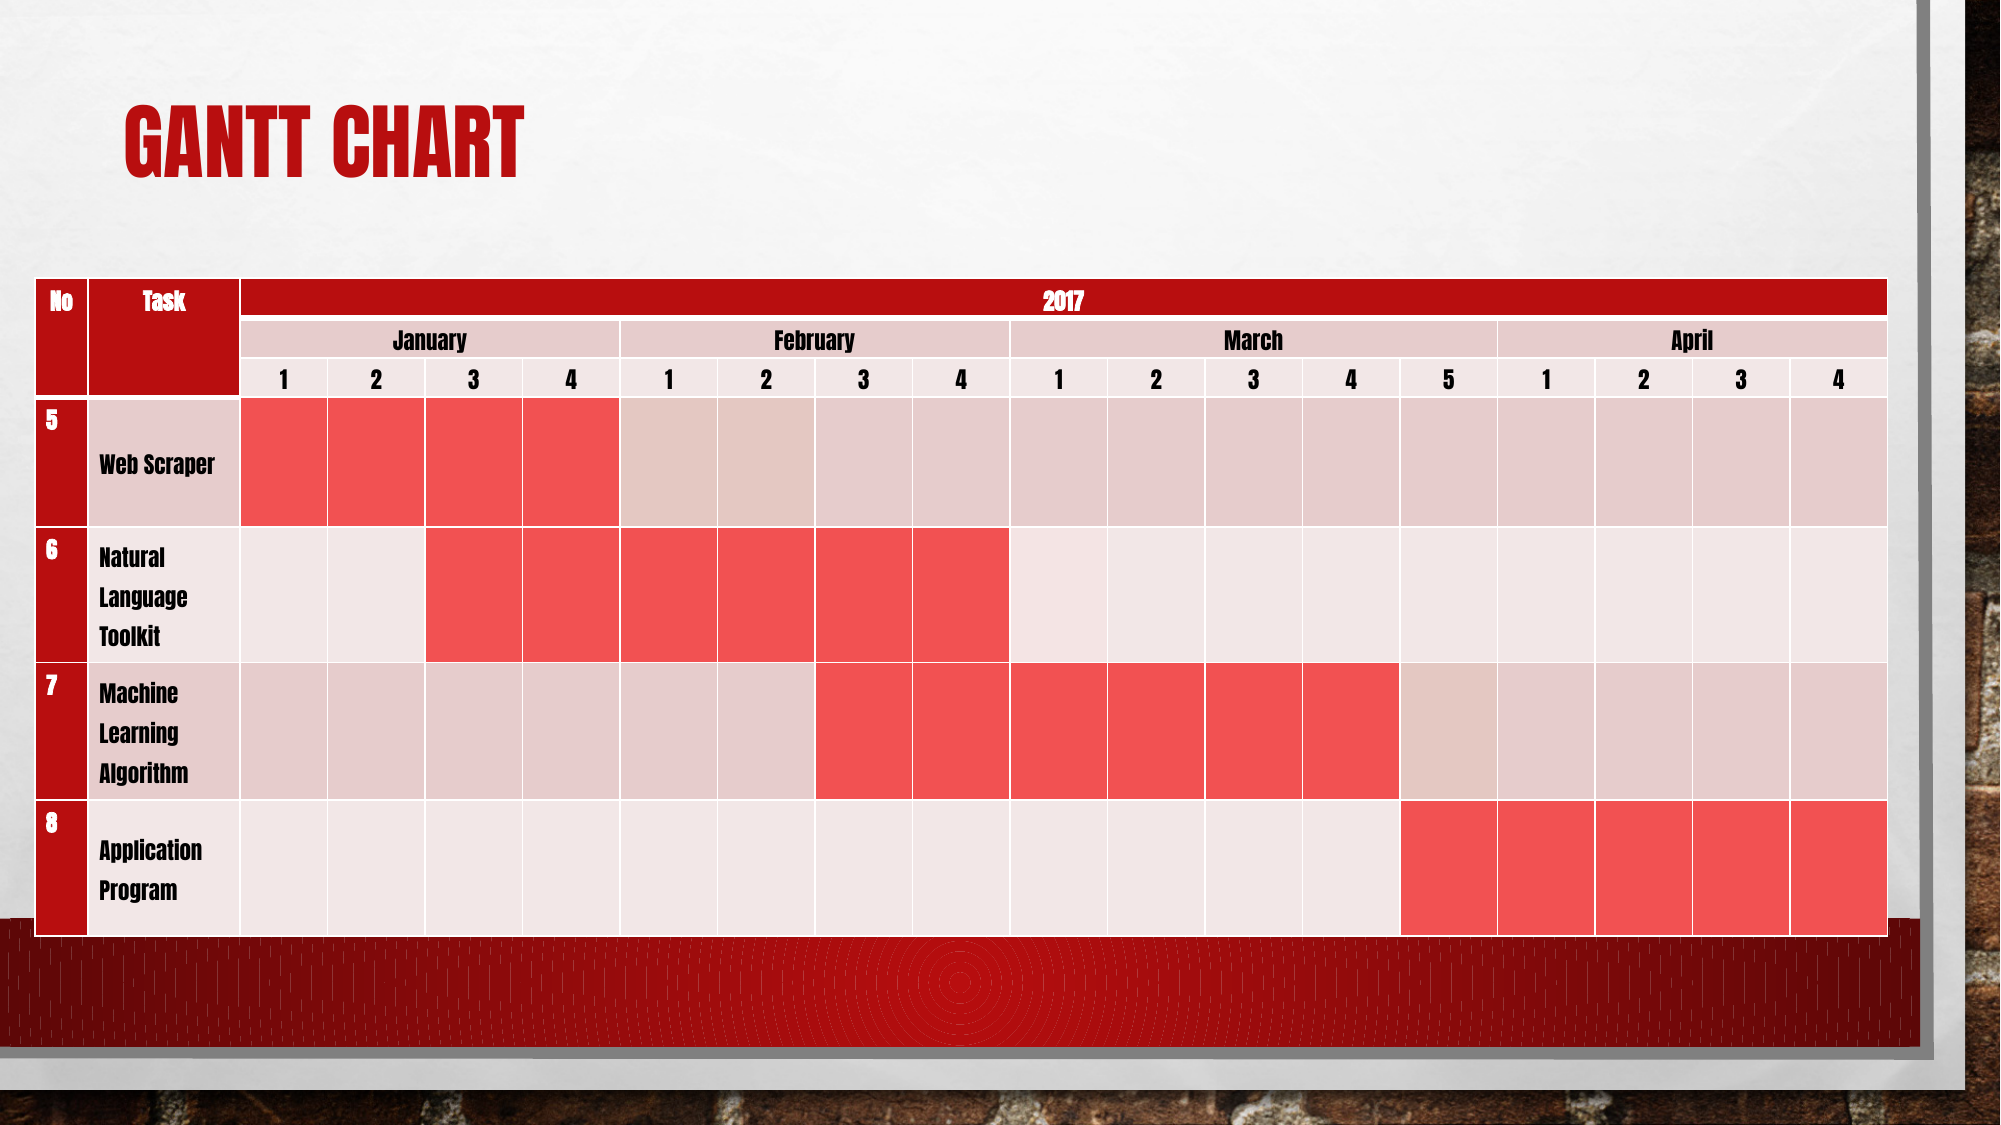

# Gantt chart
| No | Task | 2017 |  |  |  |  |  |  |  |  |  |  |  |  |  |  |  |  |
| --- | --- | --- | --- | --- | --- | --- | --- | --- | --- | --- | --- | --- | --- | --- | --- | --- | --- | --- |
|  |  | January |  |  |  | February |  |  |  | March |  |  |  |  | April |  |  |  |
|  |  | 1 | 2 | 3 | 4 | 1 | 2 | 3 | 4 | 1 | 2 | 3 | 4 | 5 | 1 | 2 | 3 | 4 |
| 5 | Web Scraper |  |  |  |  |  |  |  |  |  |  |  |  |  |  |  |  |  |
| 6 | Natural Language Toolkit |  |  |  |  |  |  |  |  |  |  |  |  |  |  |  |  |  |
| 7 | Machine Learning Algorithm |  |  |  |  |  |  |  |  |  |  |  |  |  |  |  |  |  |
| 8 | Application Program |  |  |  |  |  |  |  |  |  |  |  |  |  |  |  |  |  |